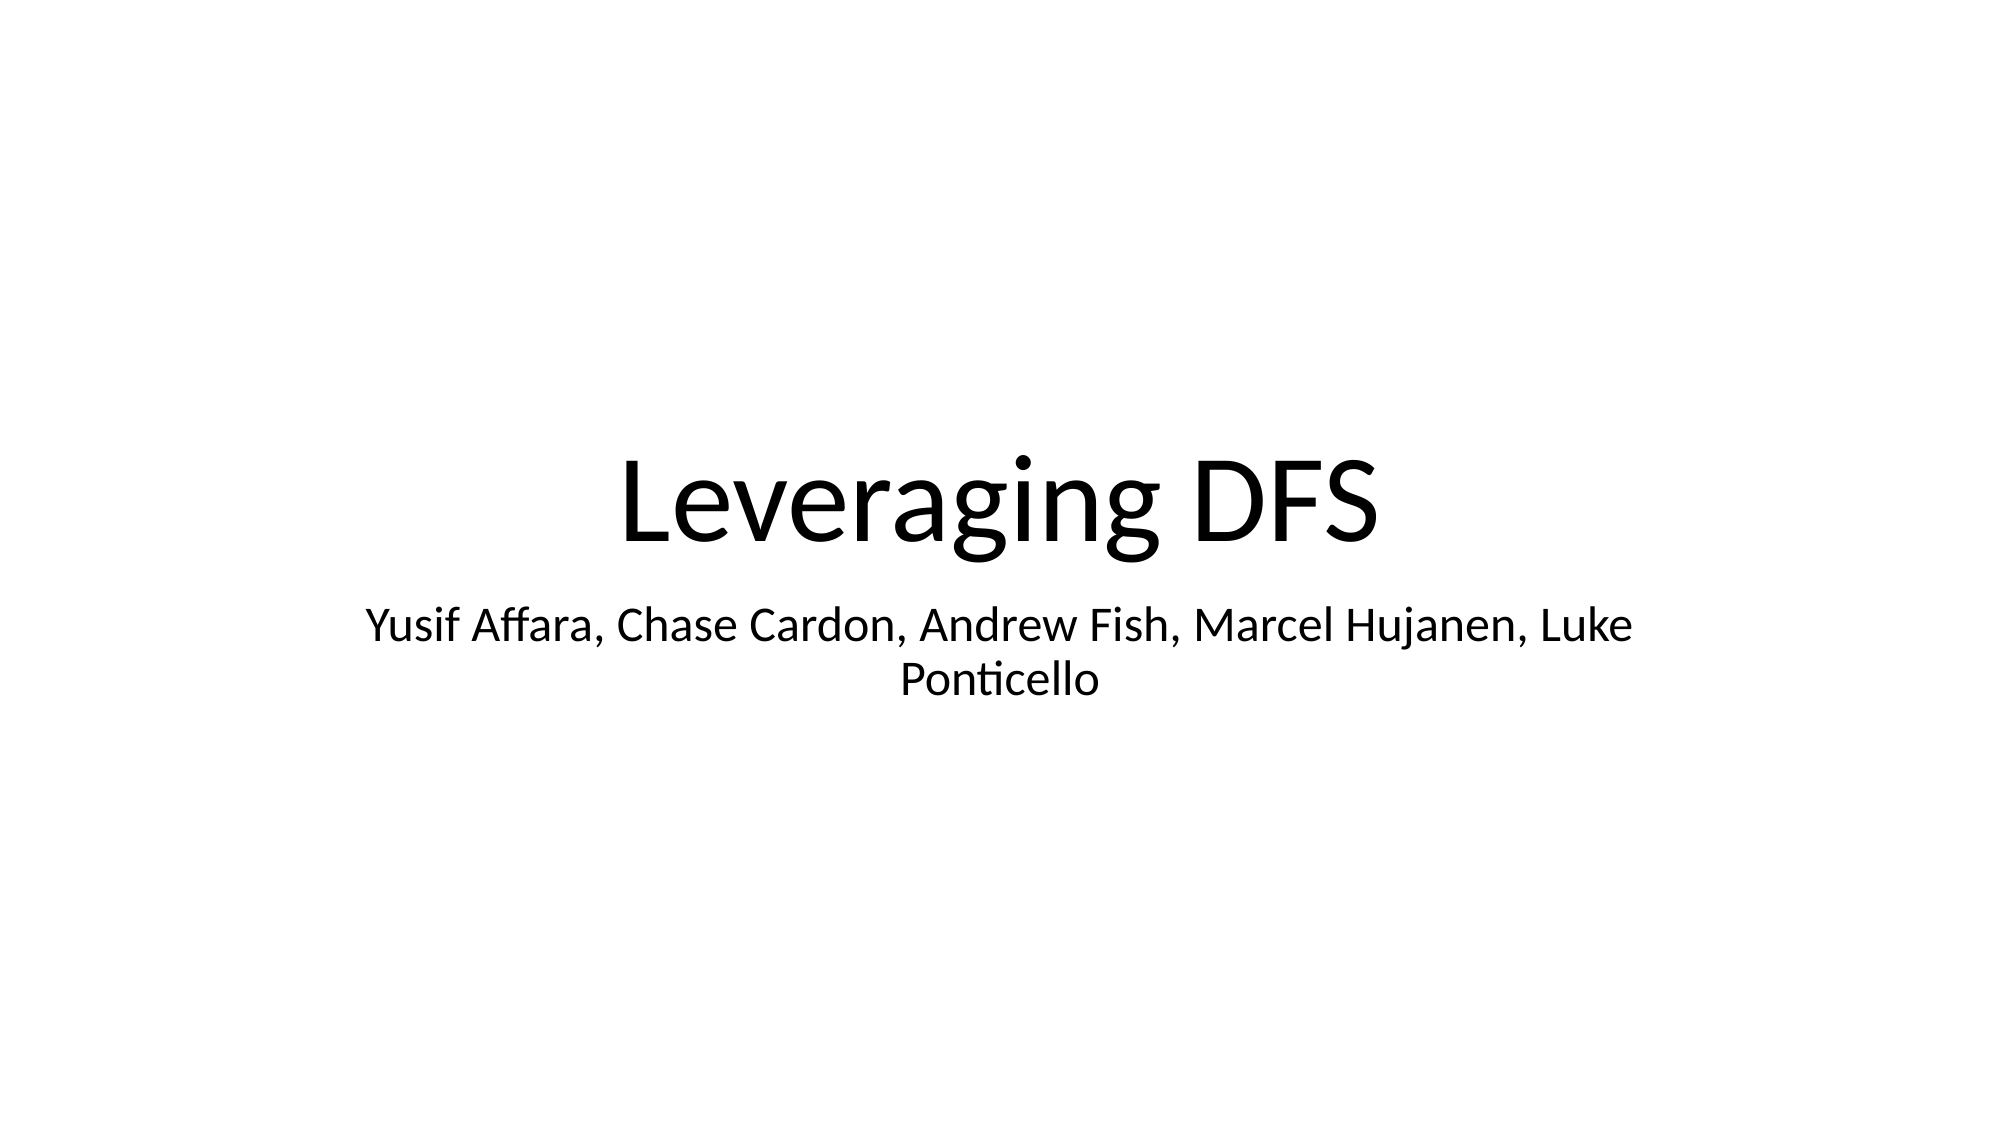

# Leveraging DFS
Yusif Affara, Chase Cardon, Andrew Fish, Marcel Hujanen, Luke Ponticello